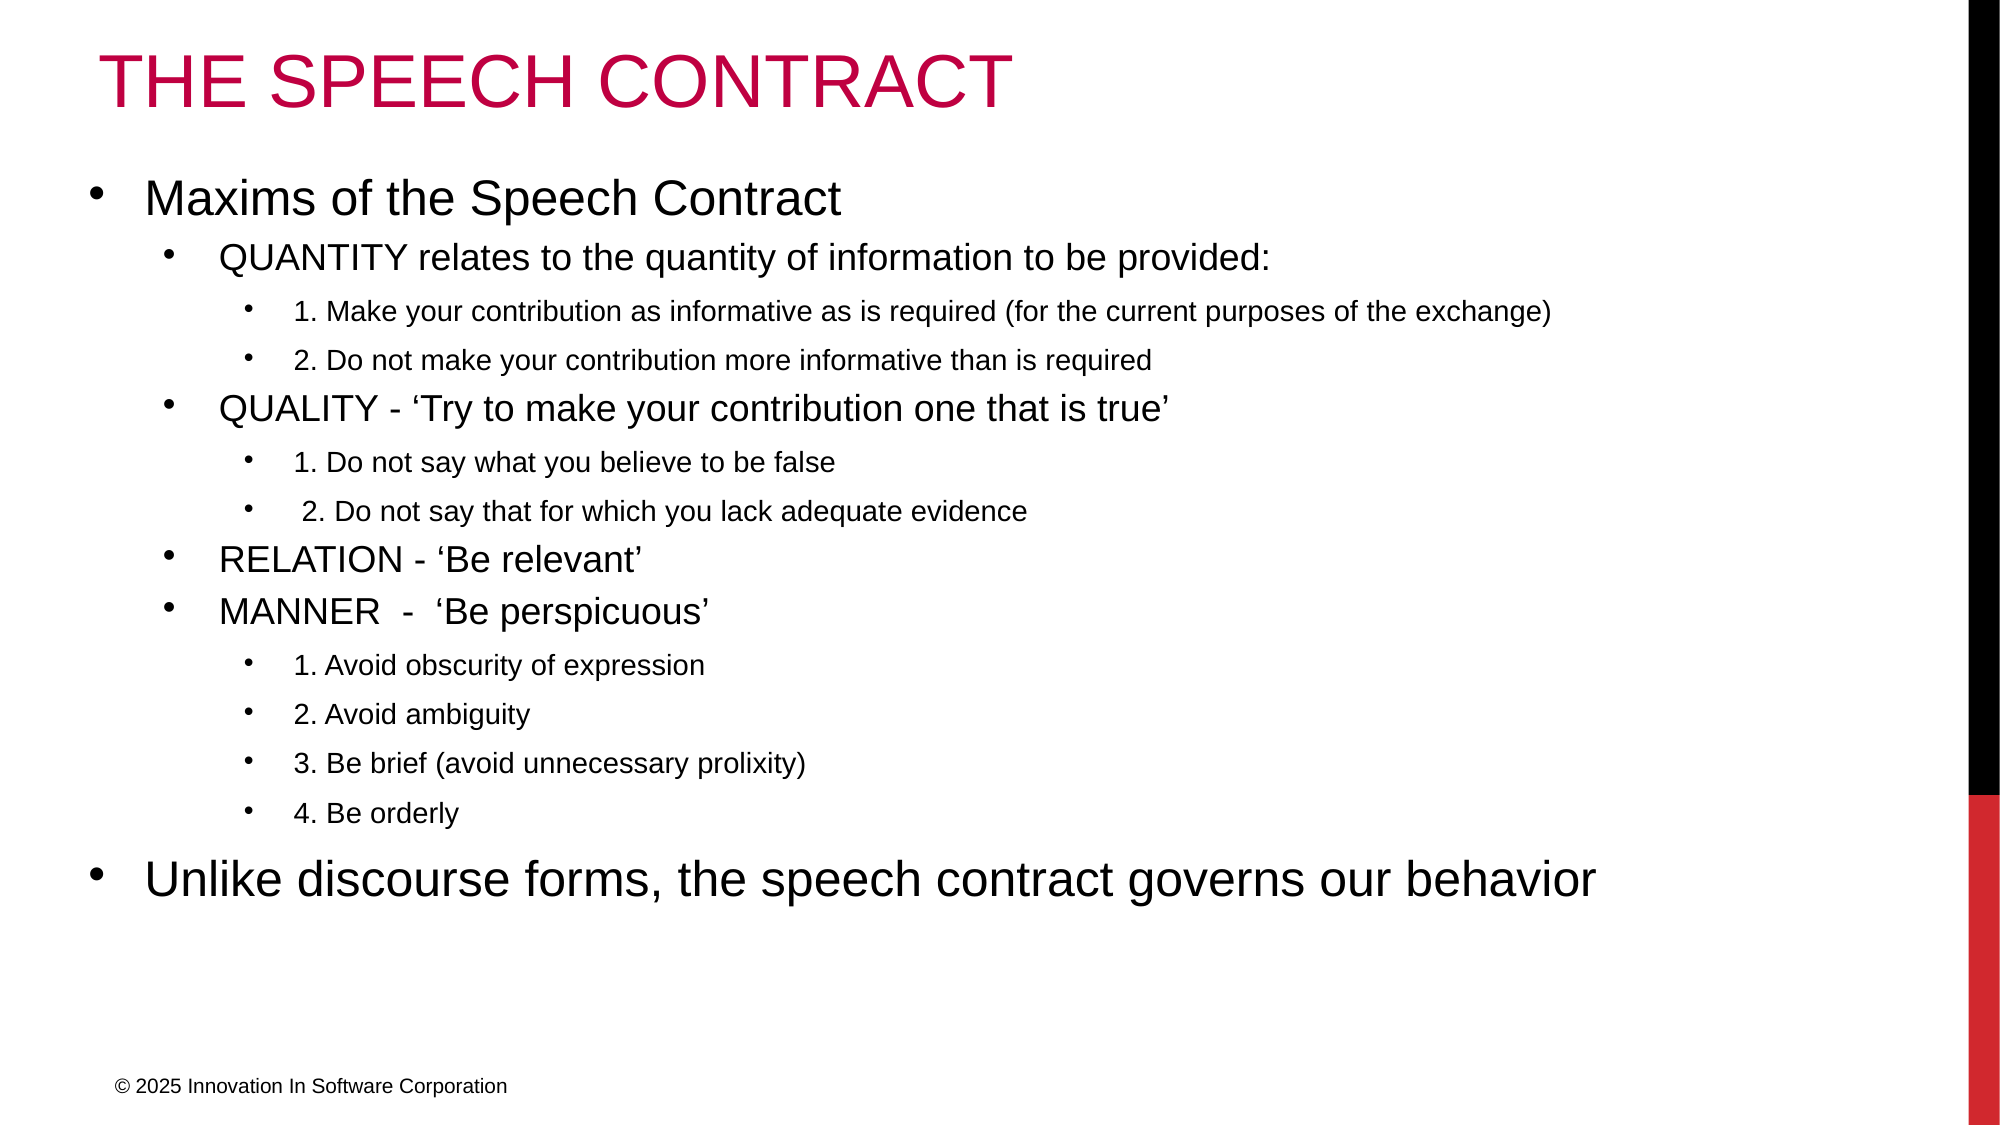

# The speech contract
Maxims of the Speech Contract
QUANTITY relates to the quantity of information to be provided:
1. Make your contribution as informative as is required (for the current purposes of the exchange)
2. Do not make your contribution more informative than is required
QUALITY - ‘Try to make your contribution one that is true’
1. Do not say what you believe to be false
 2. Do not say that for which you lack adequate evidence
RELATION - ‘Be relevant’
MANNER  -  ‘Be perspicuous’
1. Avoid obscurity of expression
2. Avoid ambiguity
3. Be brief (avoid unnecessary prolixity)
4. Be orderly
Unlike discourse forms, the speech contract governs our behavior
© 2025 Innovation In Software Corporation